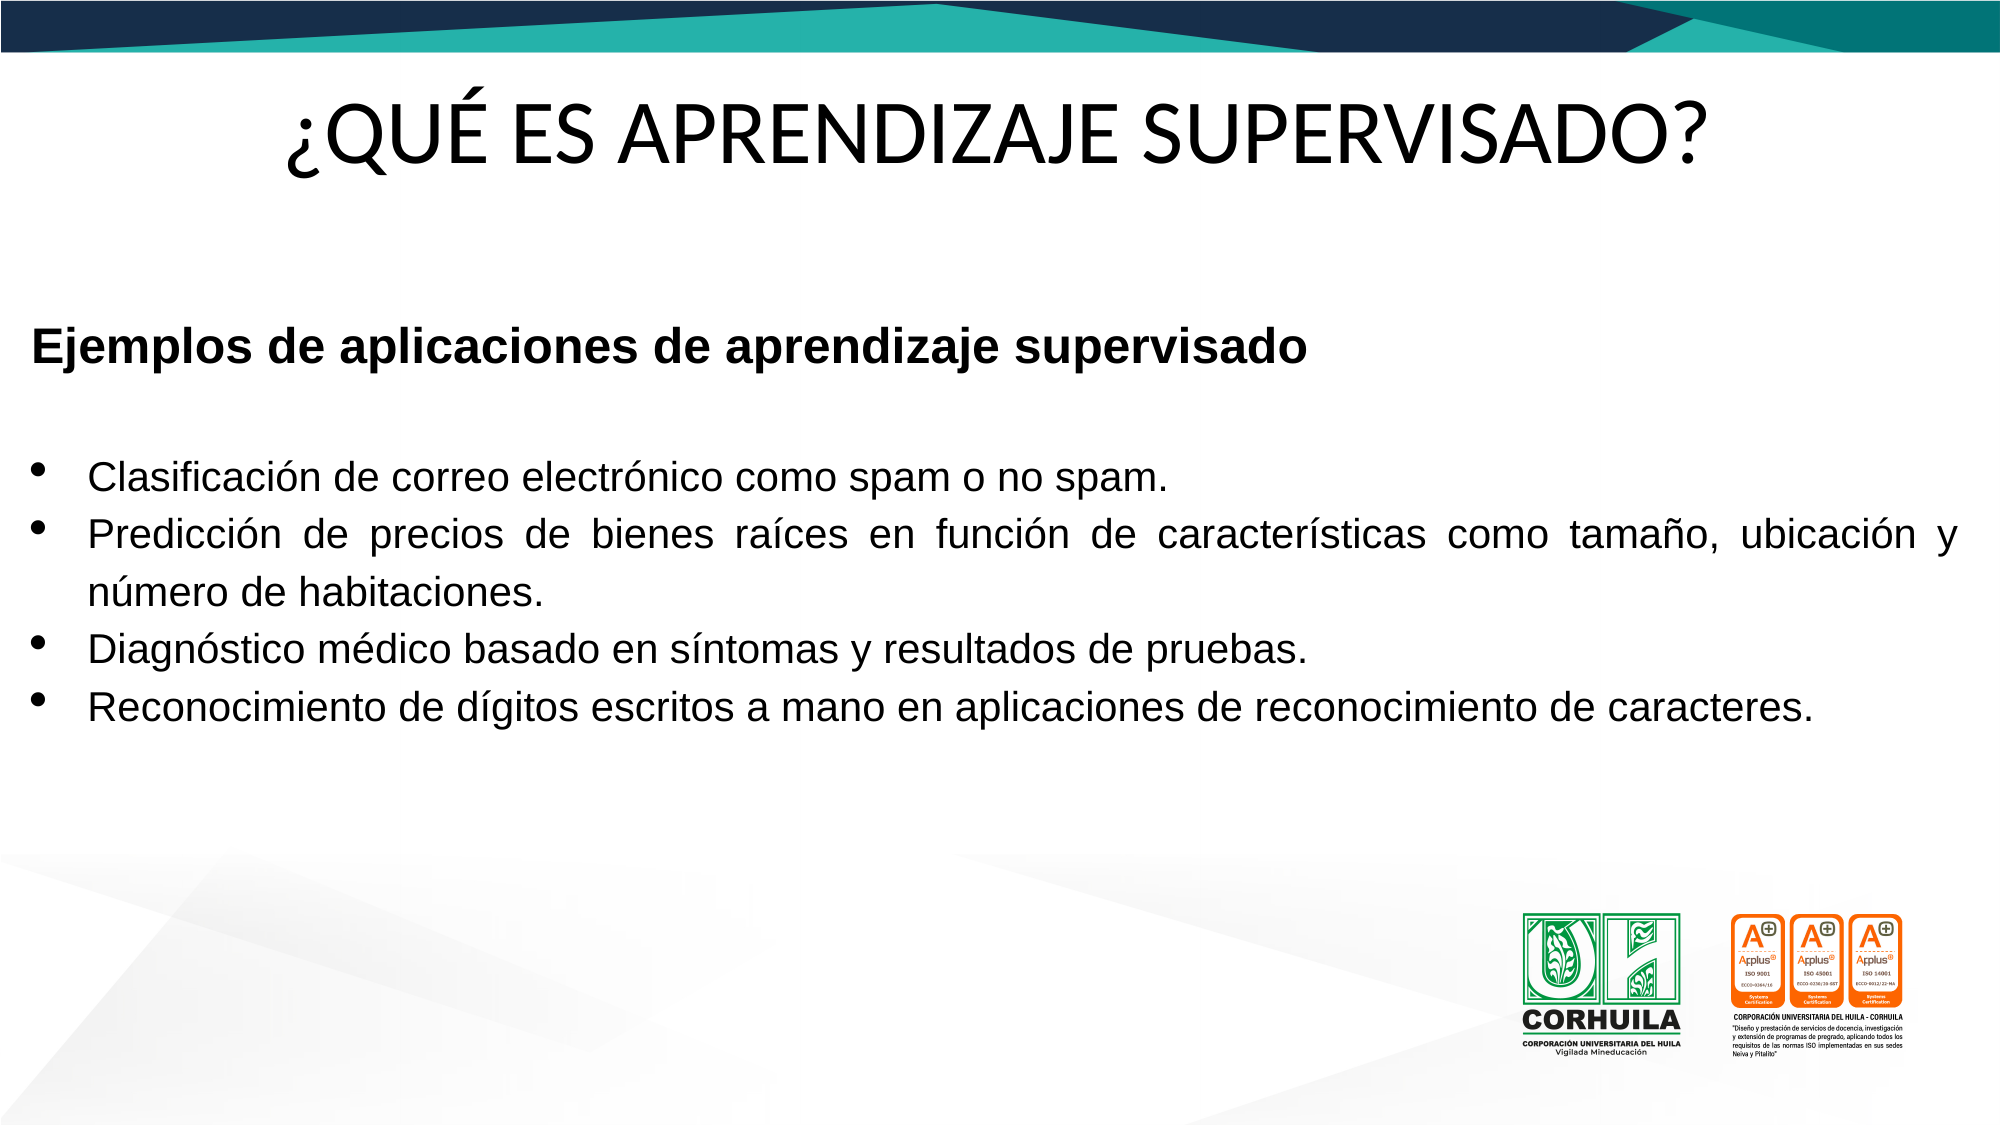

# ¿QUÉ ES APRENDIZAJE SUPERVISADO?
Ejemplos de aplicaciones de aprendizaje supervisado

Clasificación de correo electrónico como spam o no spam.
Predicción de precios de bienes raíces en función de características como tamaño, ubicación y número de habitaciones.
Diagnóstico médico basado en síntomas y resultados de pruebas.
Reconocimiento de dígitos escritos a mano en aplicaciones de reconocimiento de caracteres.